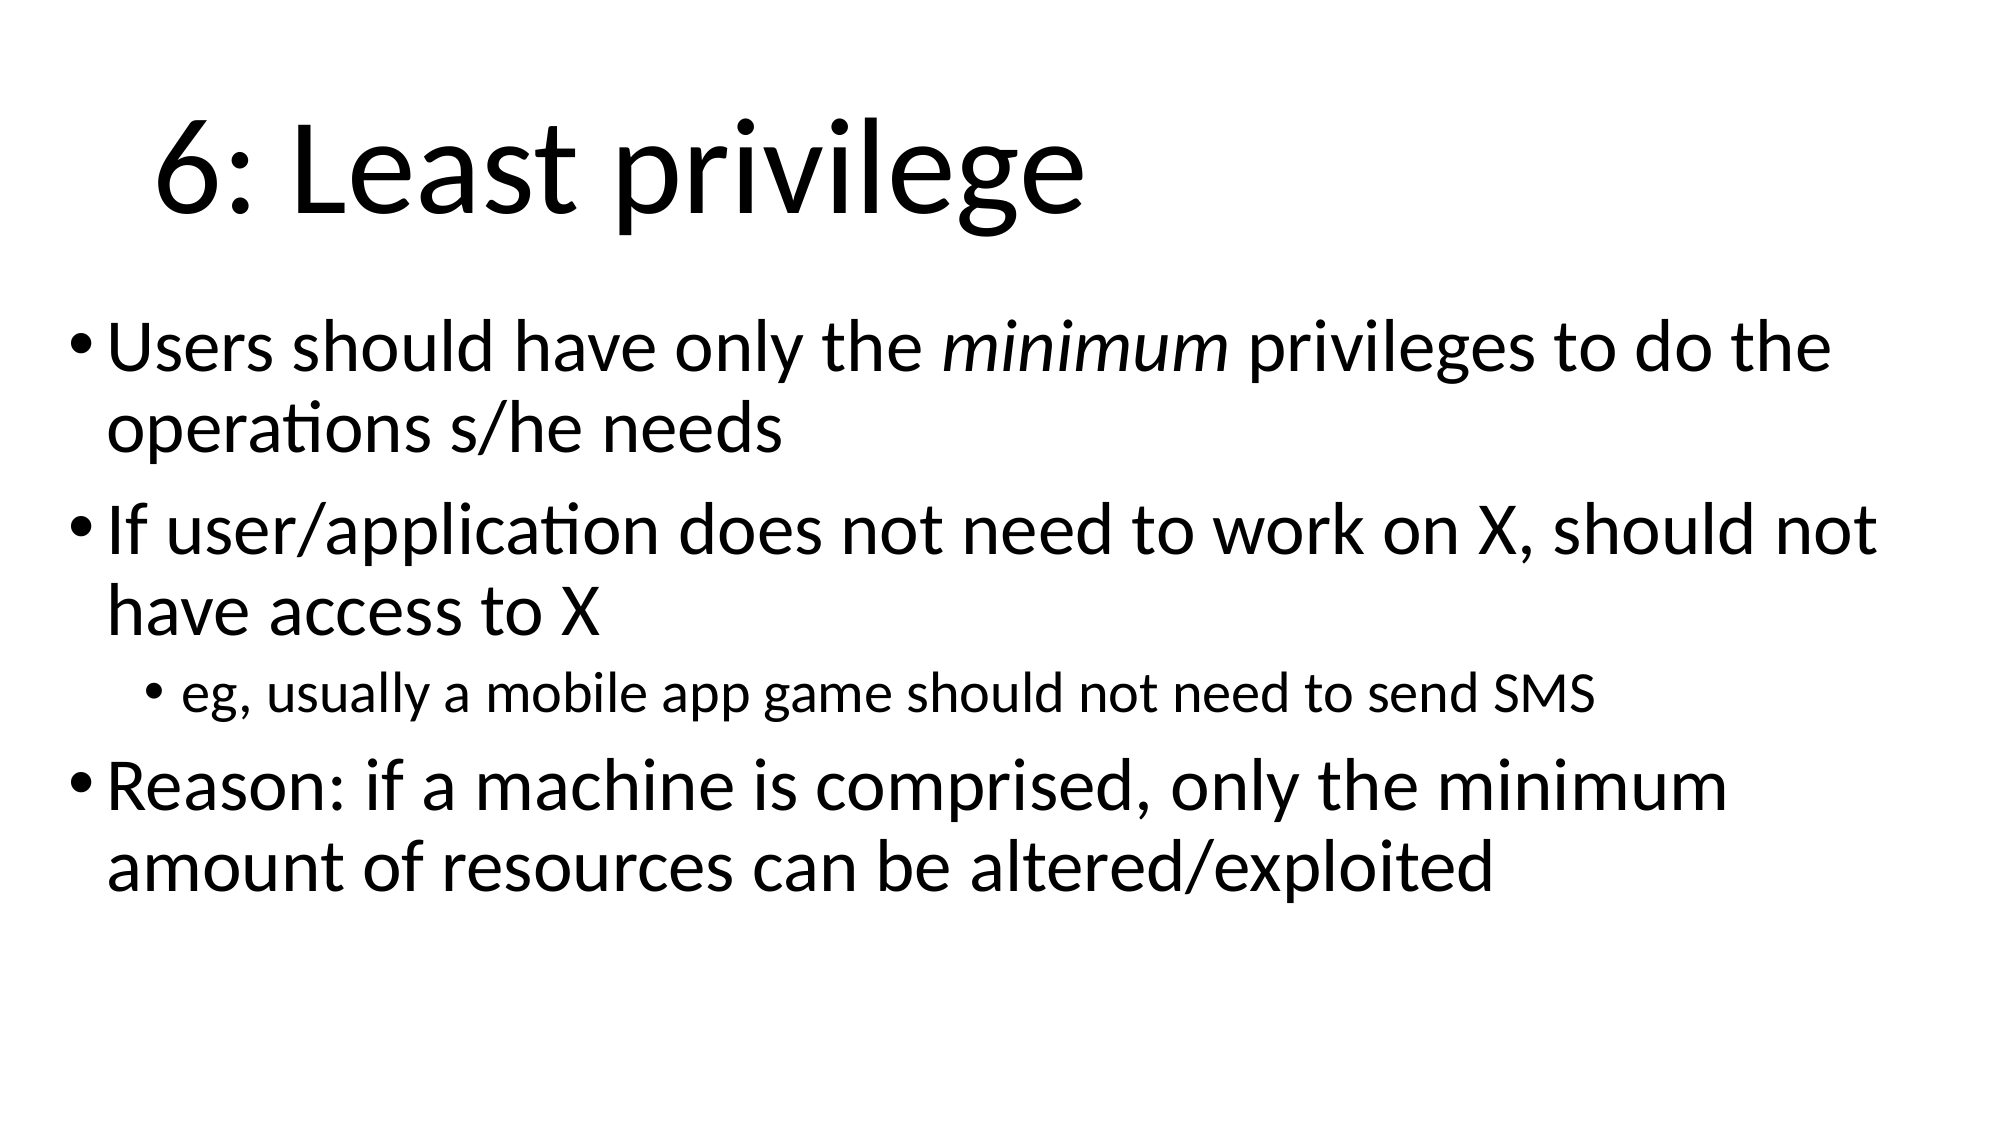

# 6: Least privilege
Users should have only the minimum privileges to do the operations s/he needs
If user/application does not need to work on X, should not have access to X
eg, usually a mobile app game should not need to send SMS
Reason: if a machine is comprised, only the minimum amount of resources can be altered/exploited